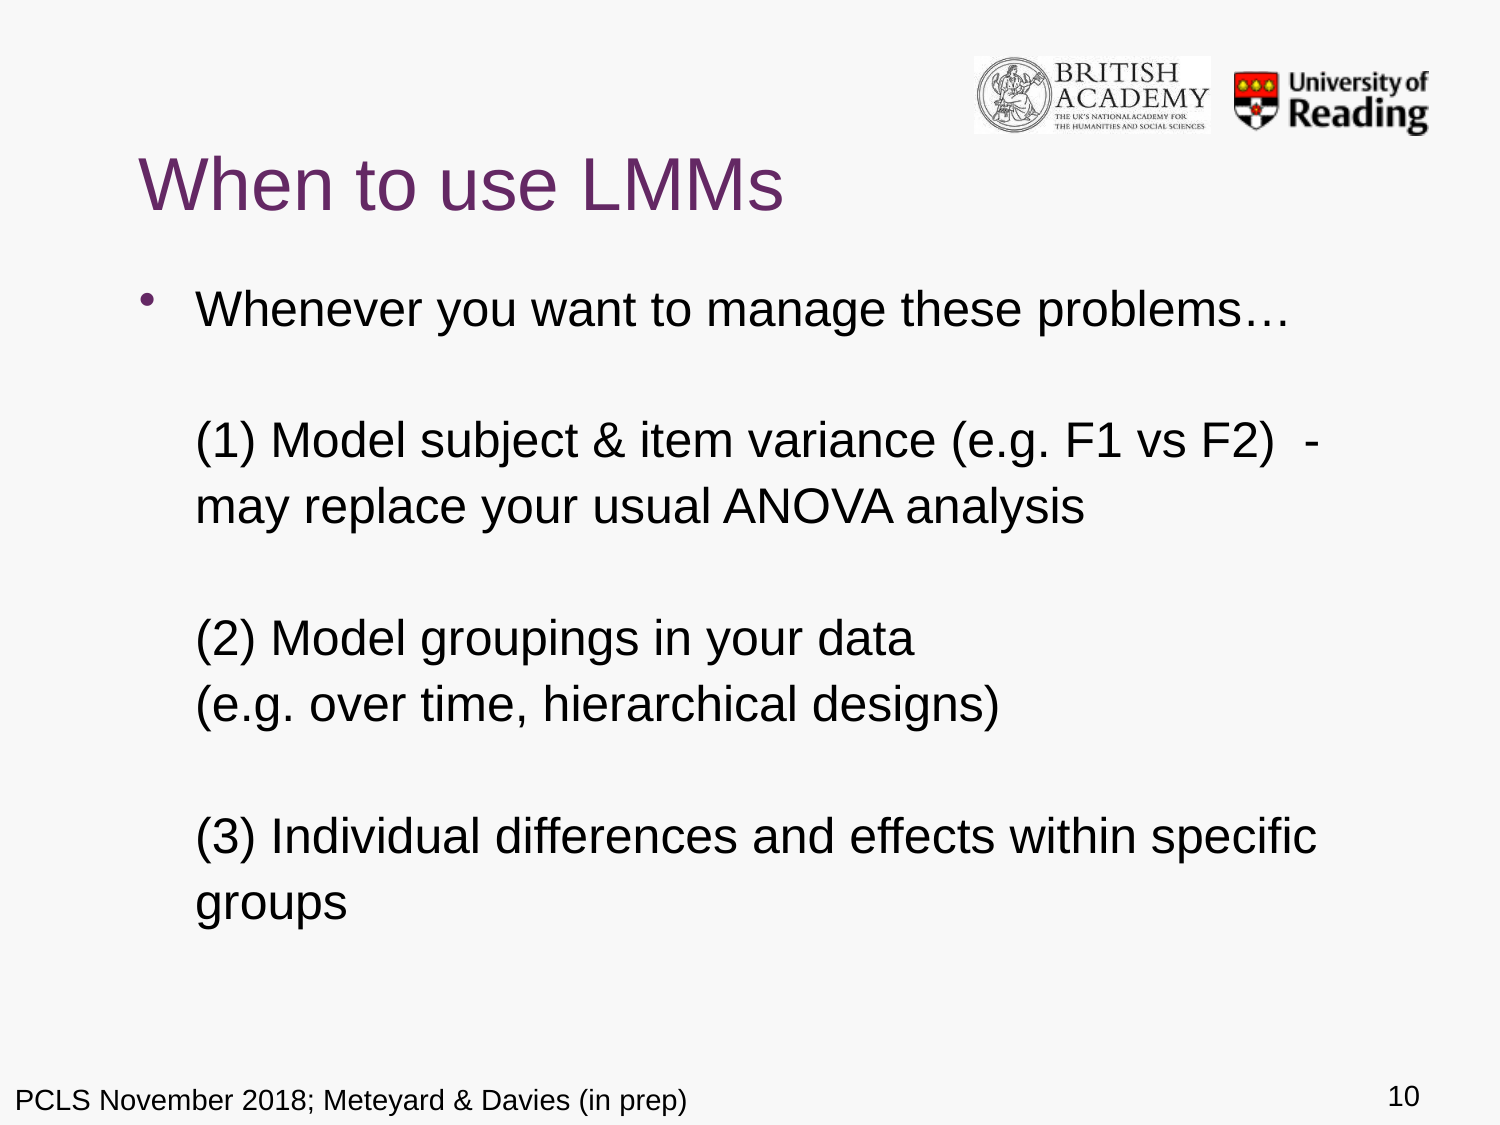

# When to use LMMs
Whenever you want to manage these problems…
(1) Model subject & item variance (e.g. F1 vs F2)  - may replace your usual ANOVA analysis
(2) Model groupings in your data
(e.g. over time, hierarchical designs)
(3) Individual differences and effects within specific groups
10